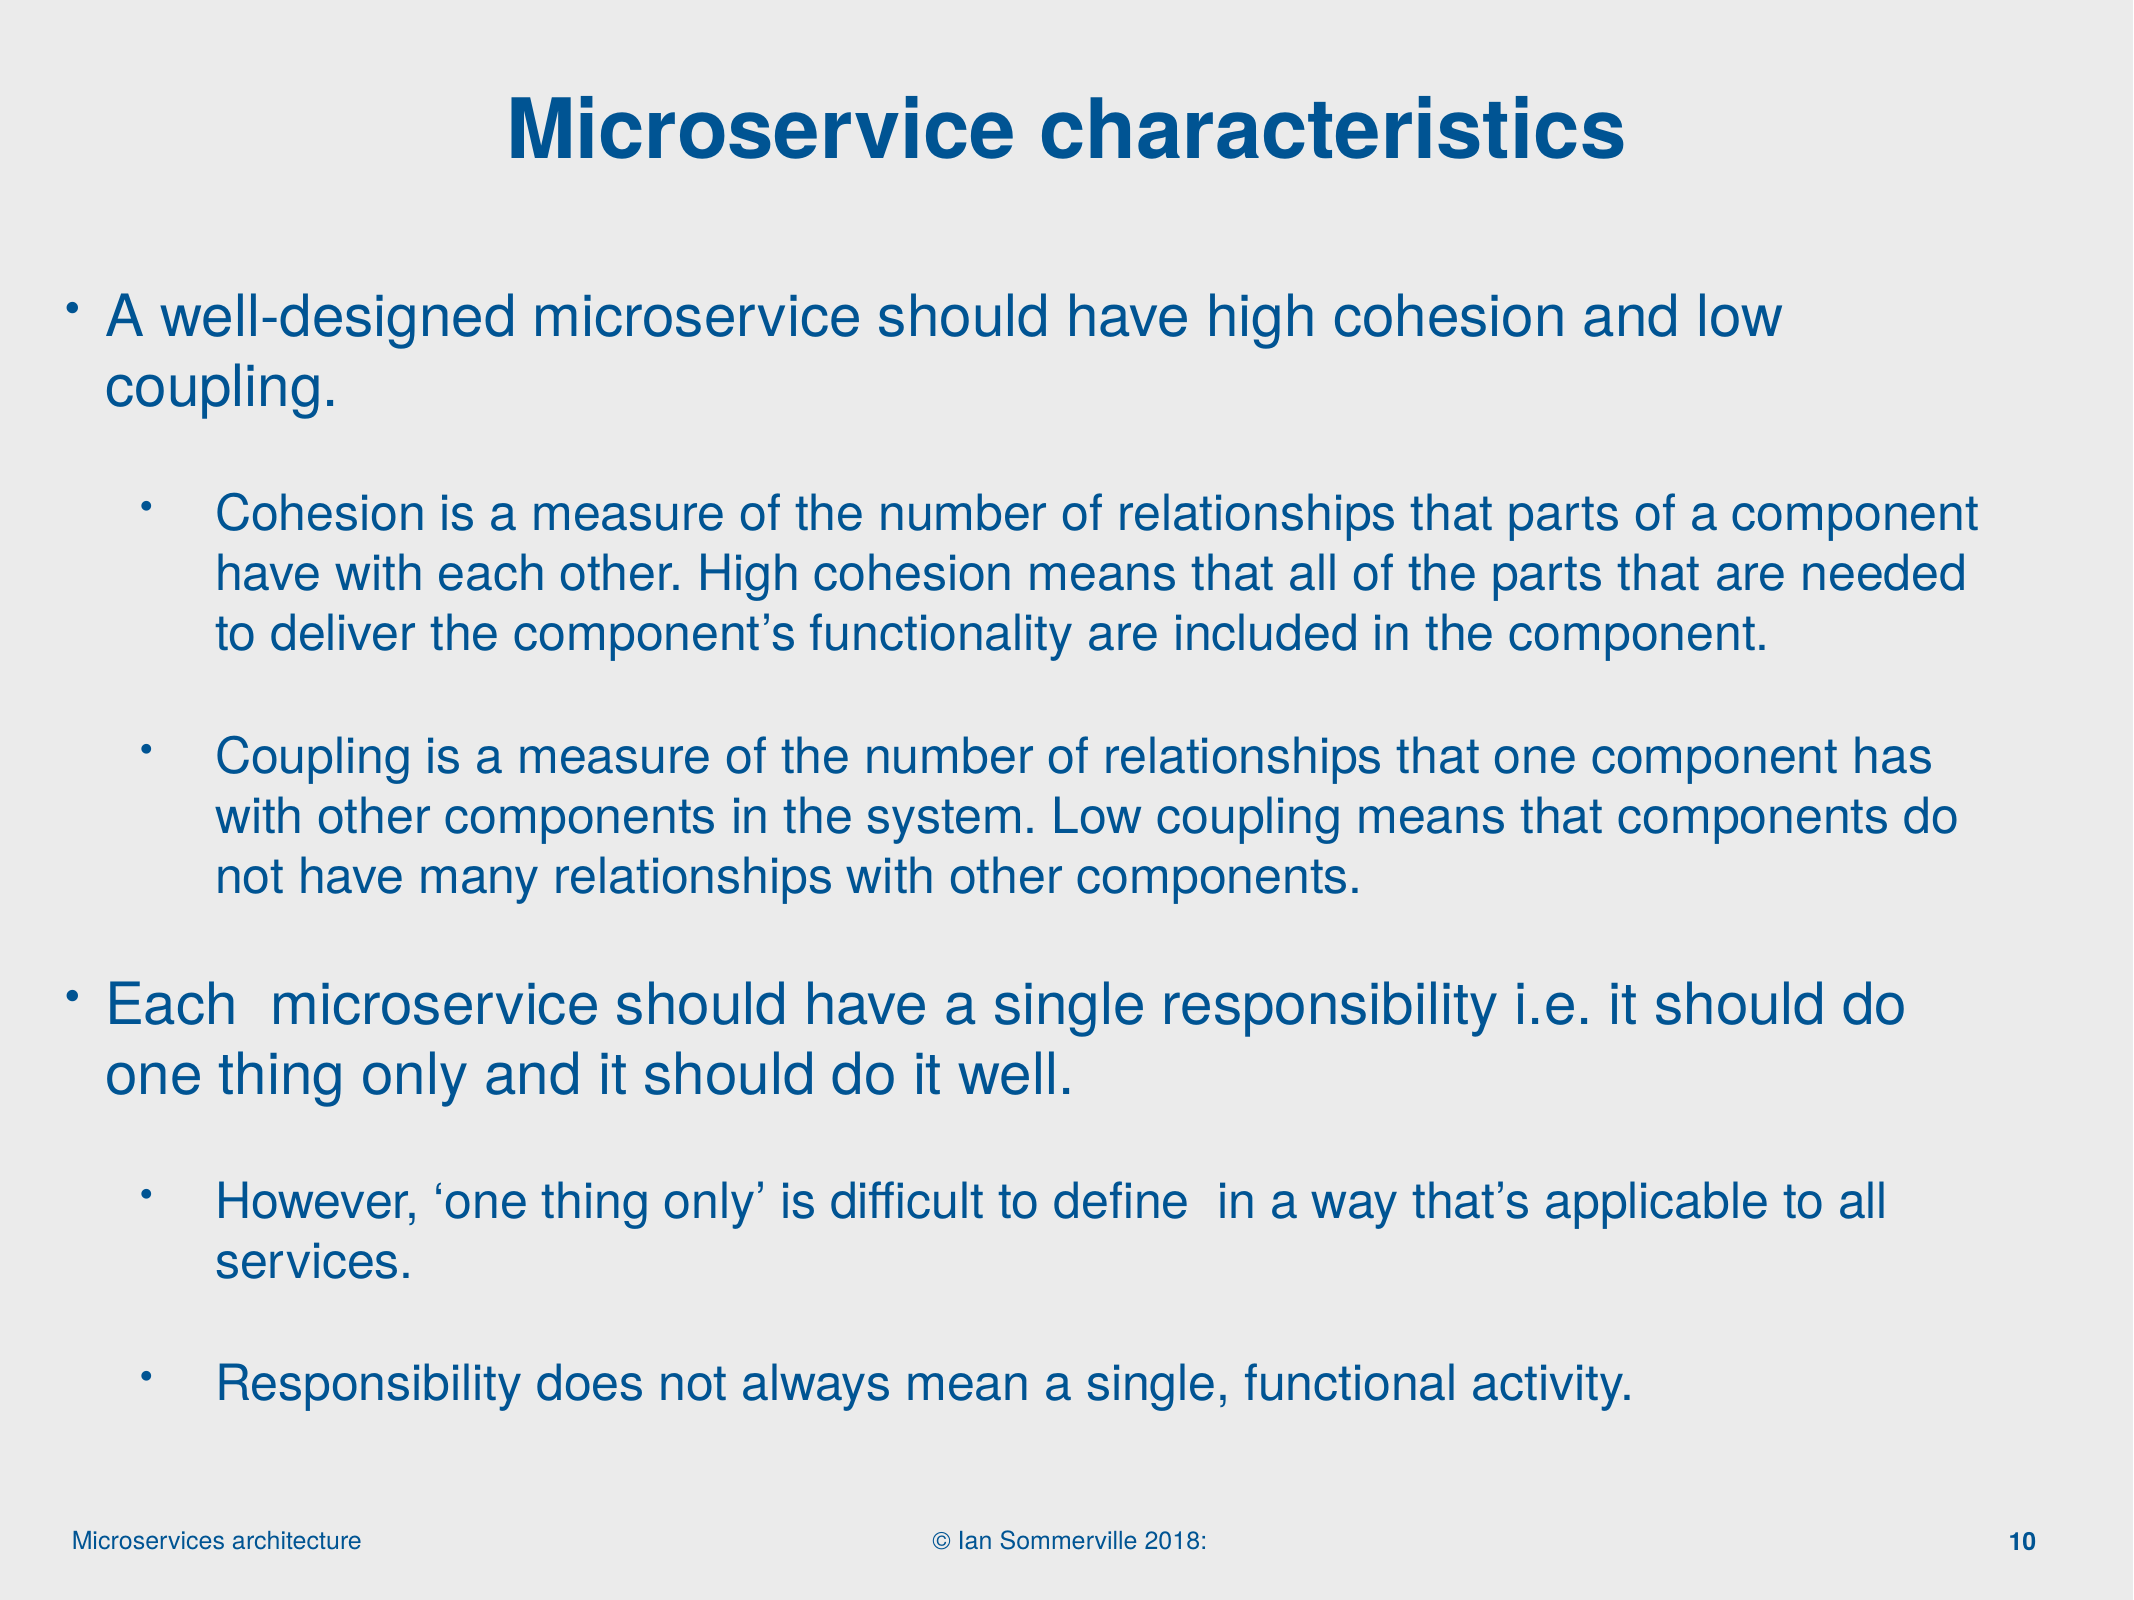

# Microservice characteristics
A well-designed microservice should have high cohesion and low coupling.
Cohesion is a measure of the number of relationships that parts of a component have with each other. High cohesion means that all of the parts that are needed to deliver the component’s functionality are included in the component.
Coupling is a measure of the number of relationships that one component has with other components in the system. Low coupling means that components do not have many relationships with other components.
Each  microservice should have a single responsibility i.e. it should do one thing only and it should do it well.
However, ‘one thing only’ is difficult to define  in a way that’s applicable to all services.
Responsibility does not always mean a single, functional activity.
10